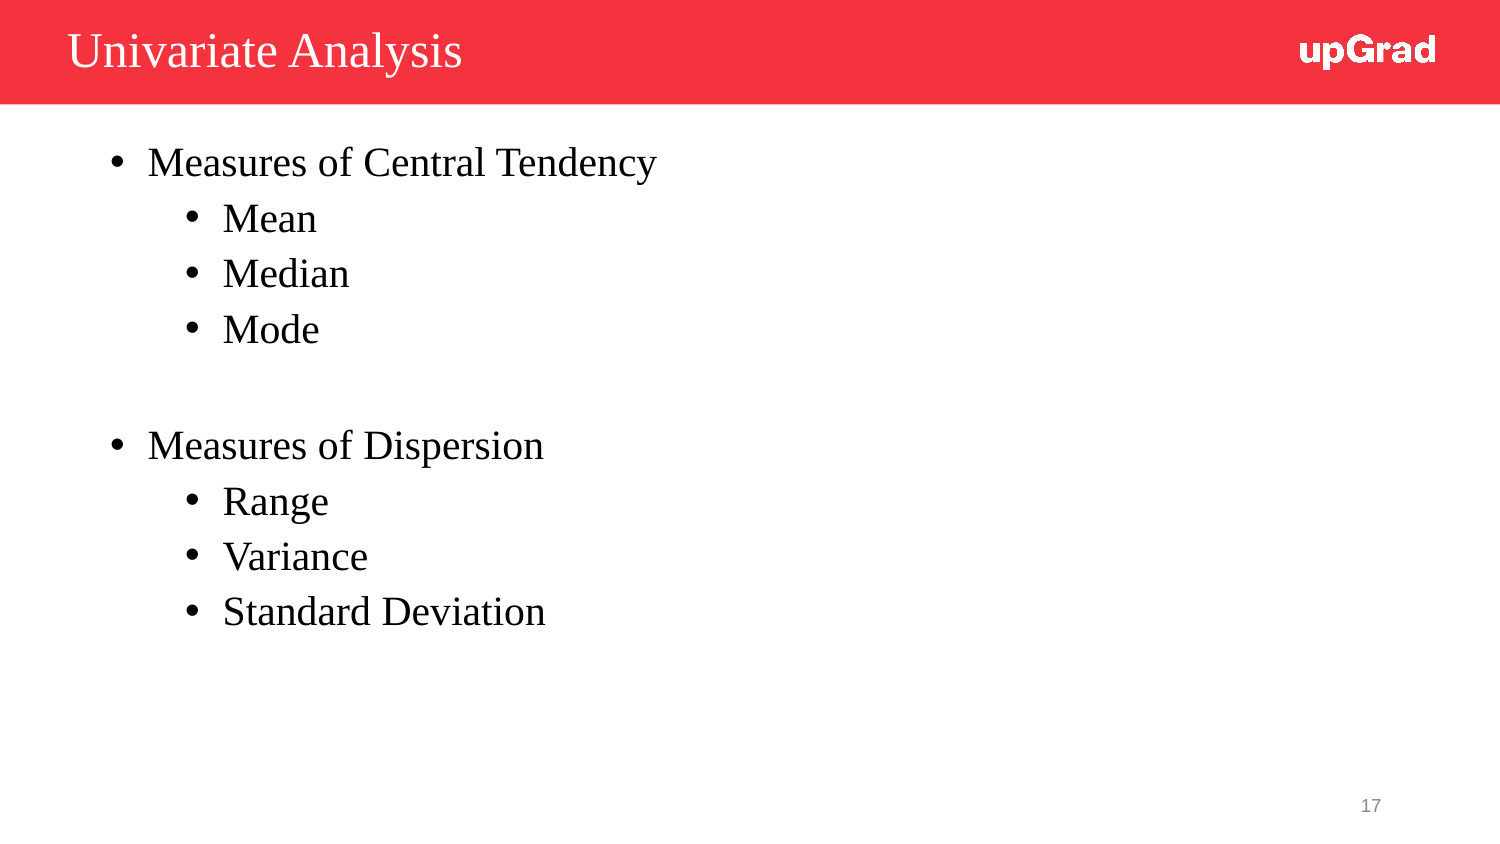

# Univariate Analysis
Measures of Central Tendency
Mean
Median
Mode

Measures of Dispersion
Range
Variance
Standard Deviation
17